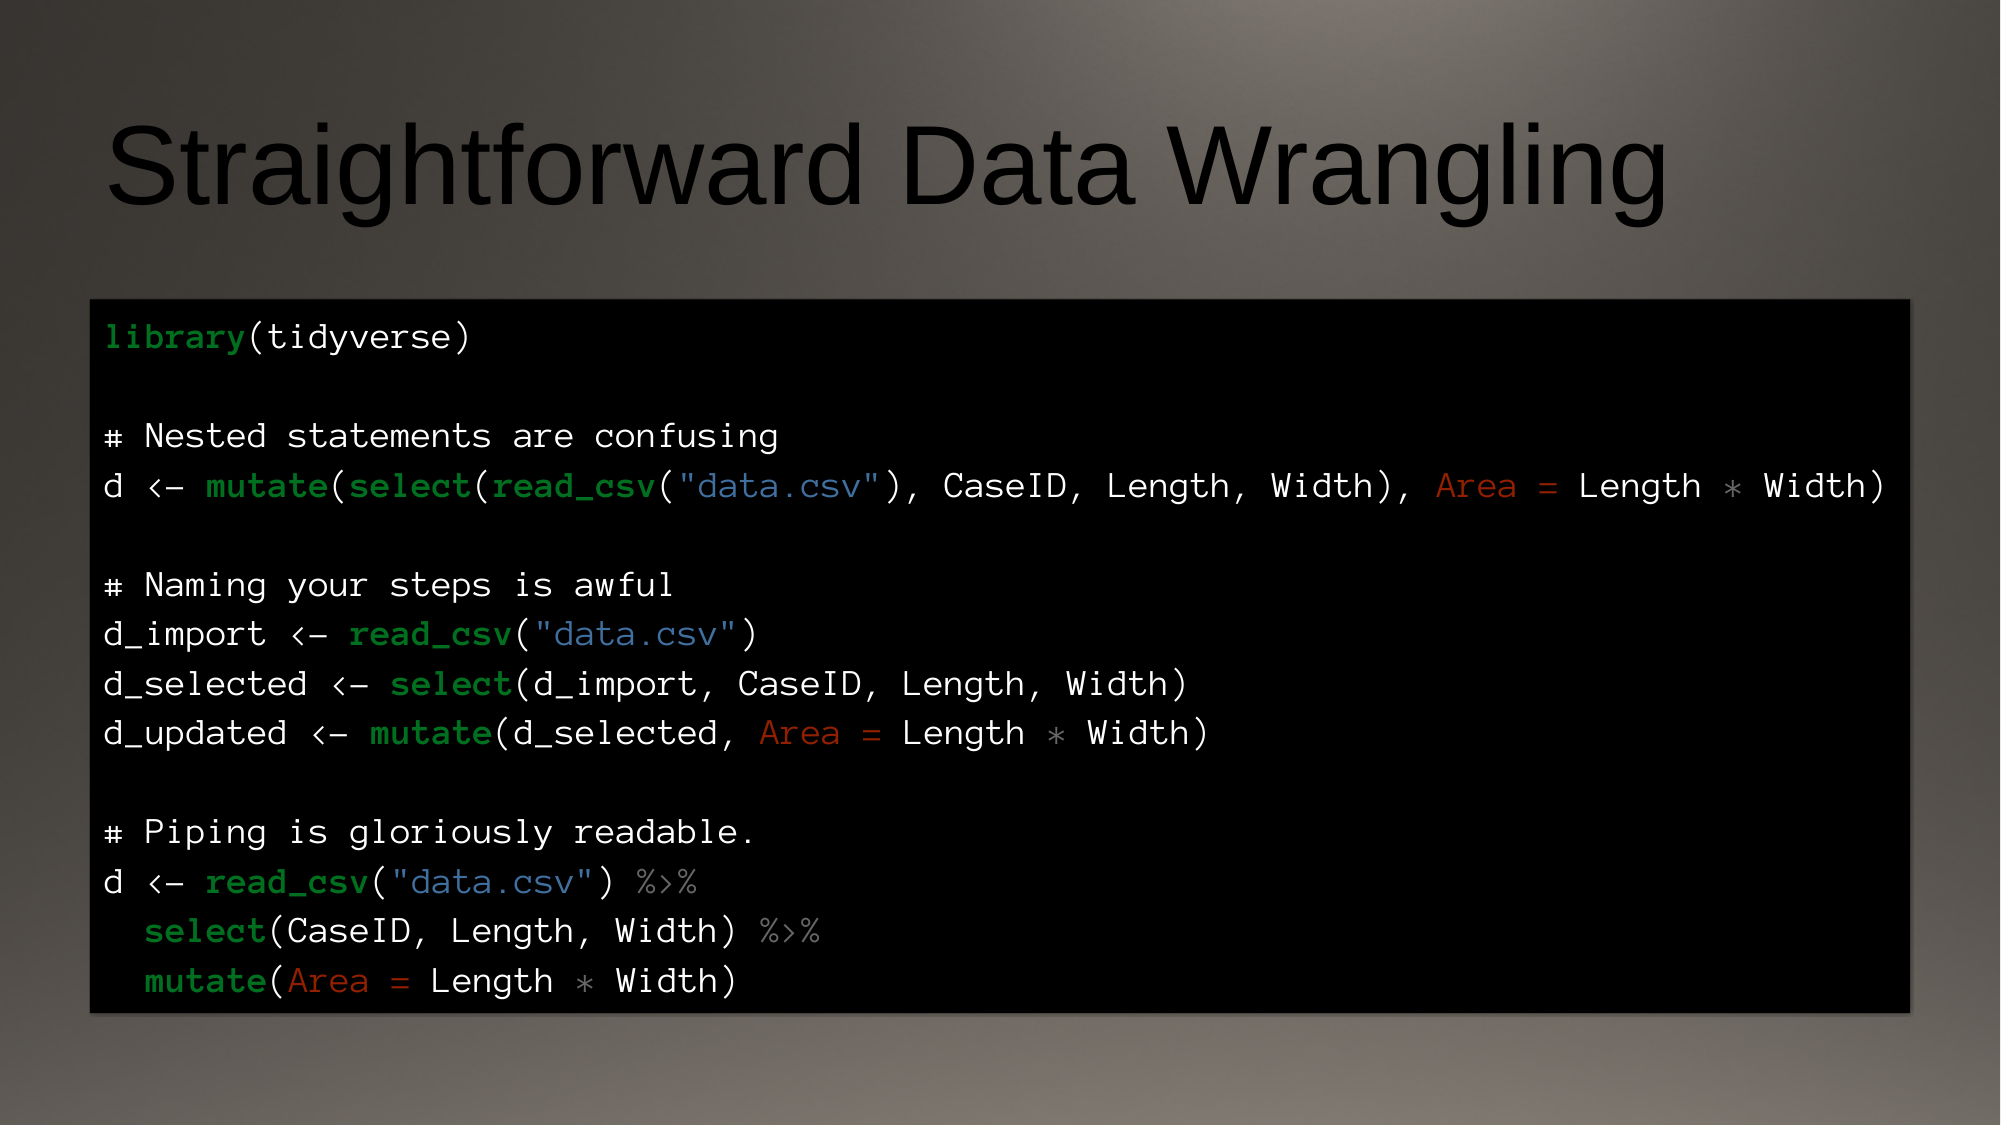

# Straightforward Data Wrangling
library(tidyverse)

# Nested statements are confusing d <- mutate(select(read_csv("data.csv"), CaseID, Length, Width), Area = Length * Width)

# Naming your steps is awful d_import <- read_csv("data.csv") d_selected <- select(d_import, CaseID, Length, Width) d_updated <- mutate(d_selected, Area = Length * Width)

# Piping is gloriously readable.
d <- read_csv("data.csv") %>%
  select(CaseID, Length, Width) %>%
  mutate(Area = Length * Width)